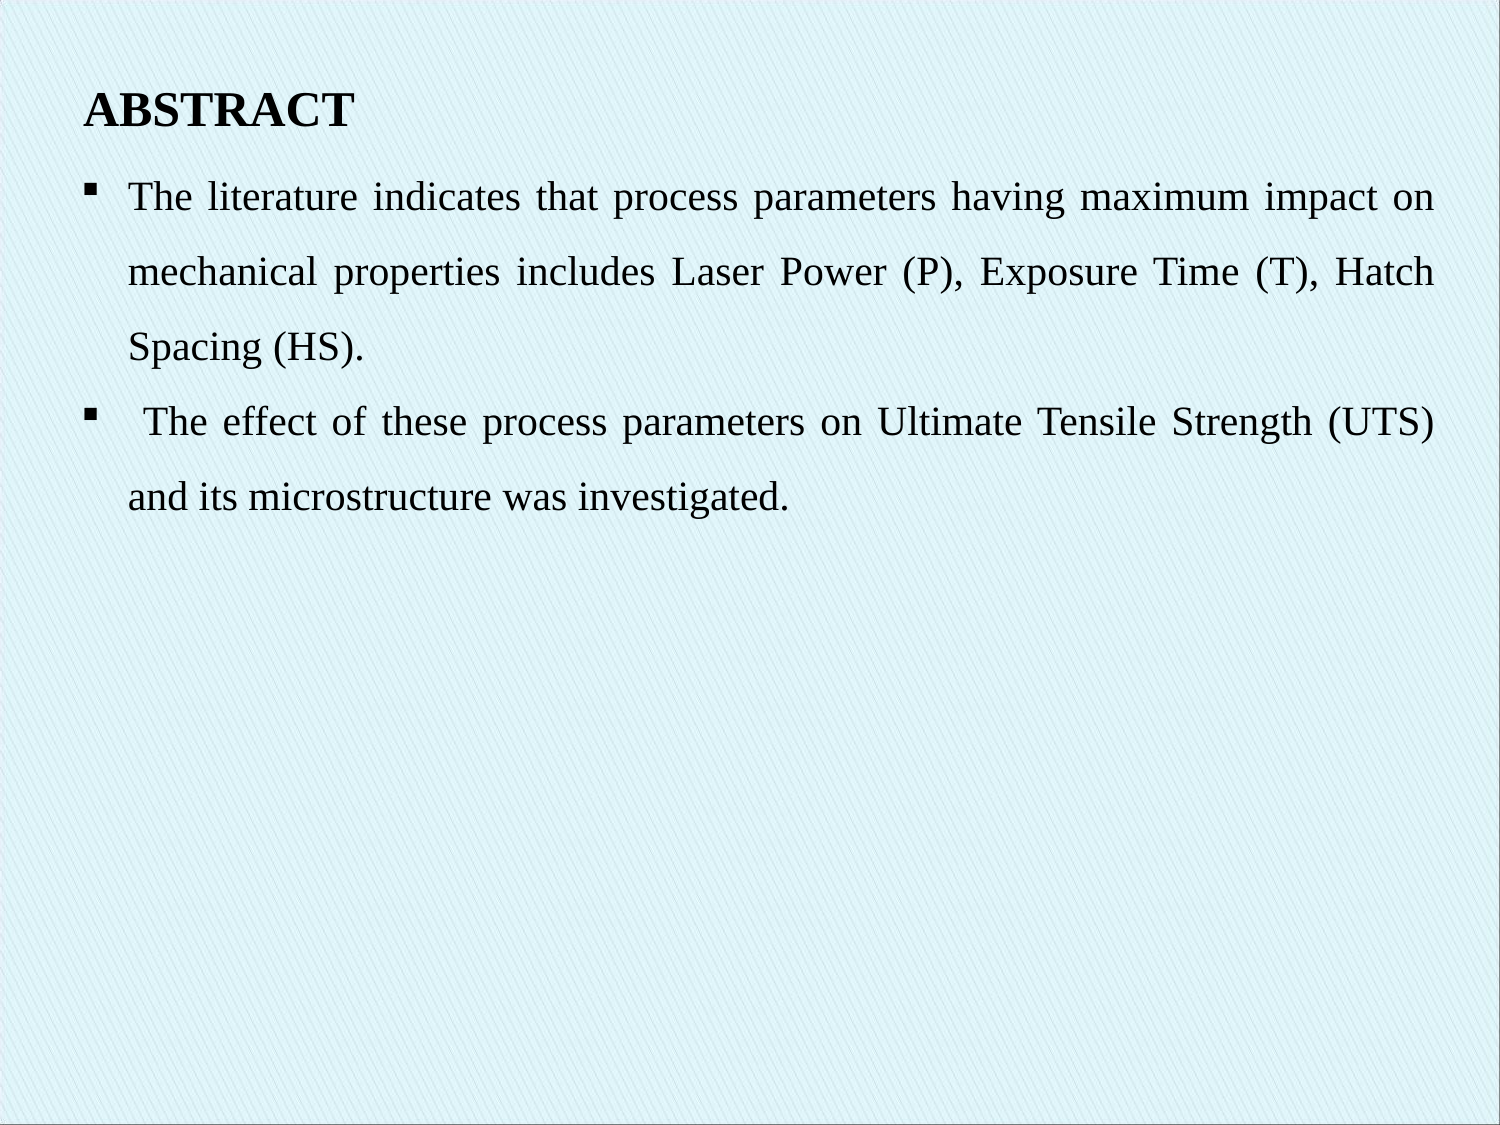

# ABSTRACT
The literature indicates that process parameters having maximum impact on mechanical properties includes Laser Power (P), Exposure Time (T), Hatch Spacing (HS).
 The effect of these process parameters on Ultimate Tensile Strength (UTS) and its microstructure was investigated.